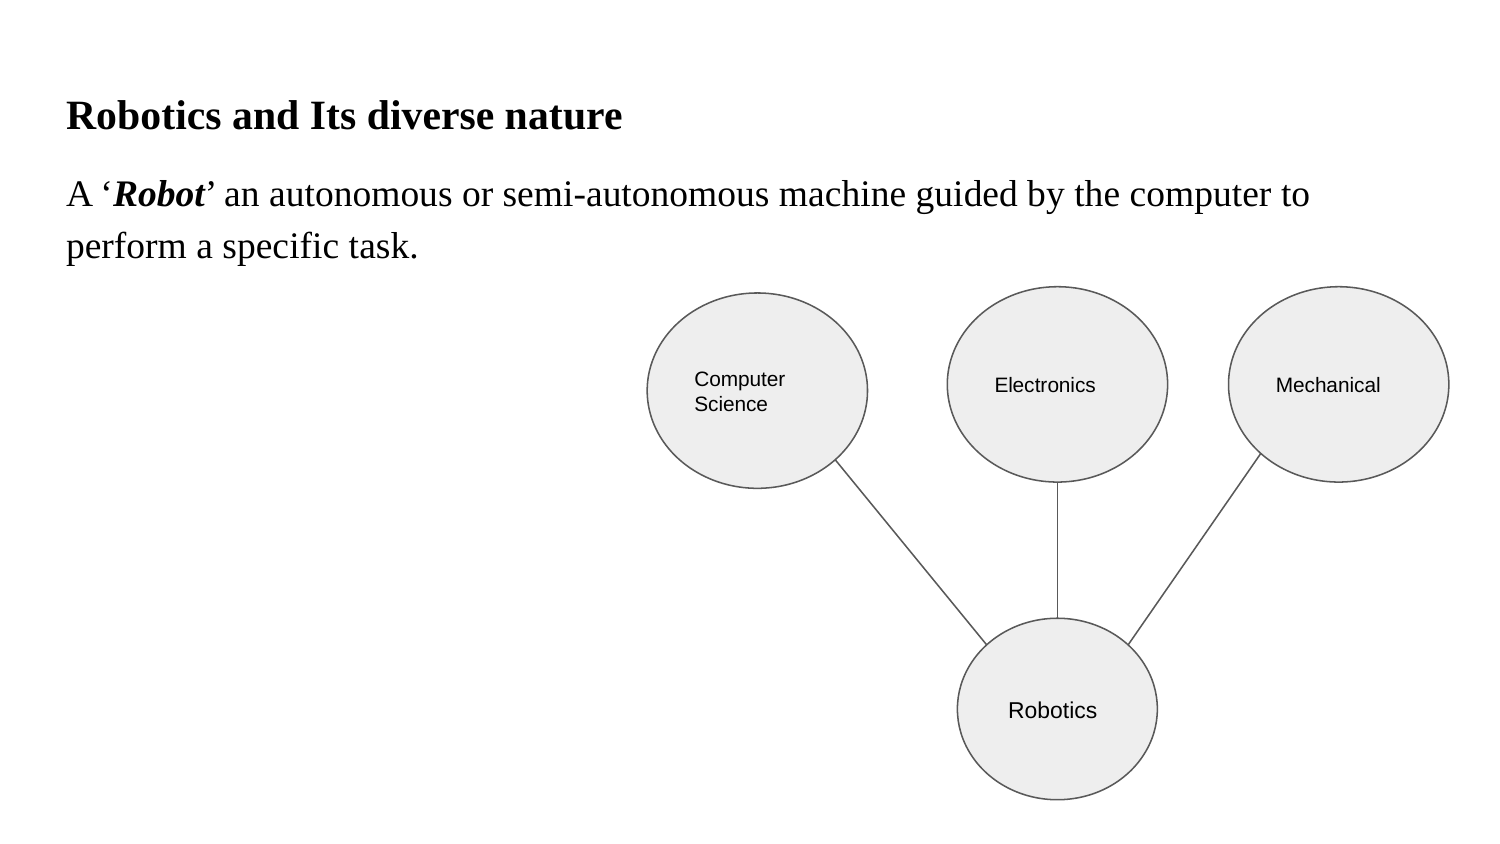

# Robotics and Its diverse nature
A ‘Robot’ an autonomous or semi-autonomous machine guided by the computer to perform a specific task.

Electronics
Mechanical
Computer Science
 Robotics